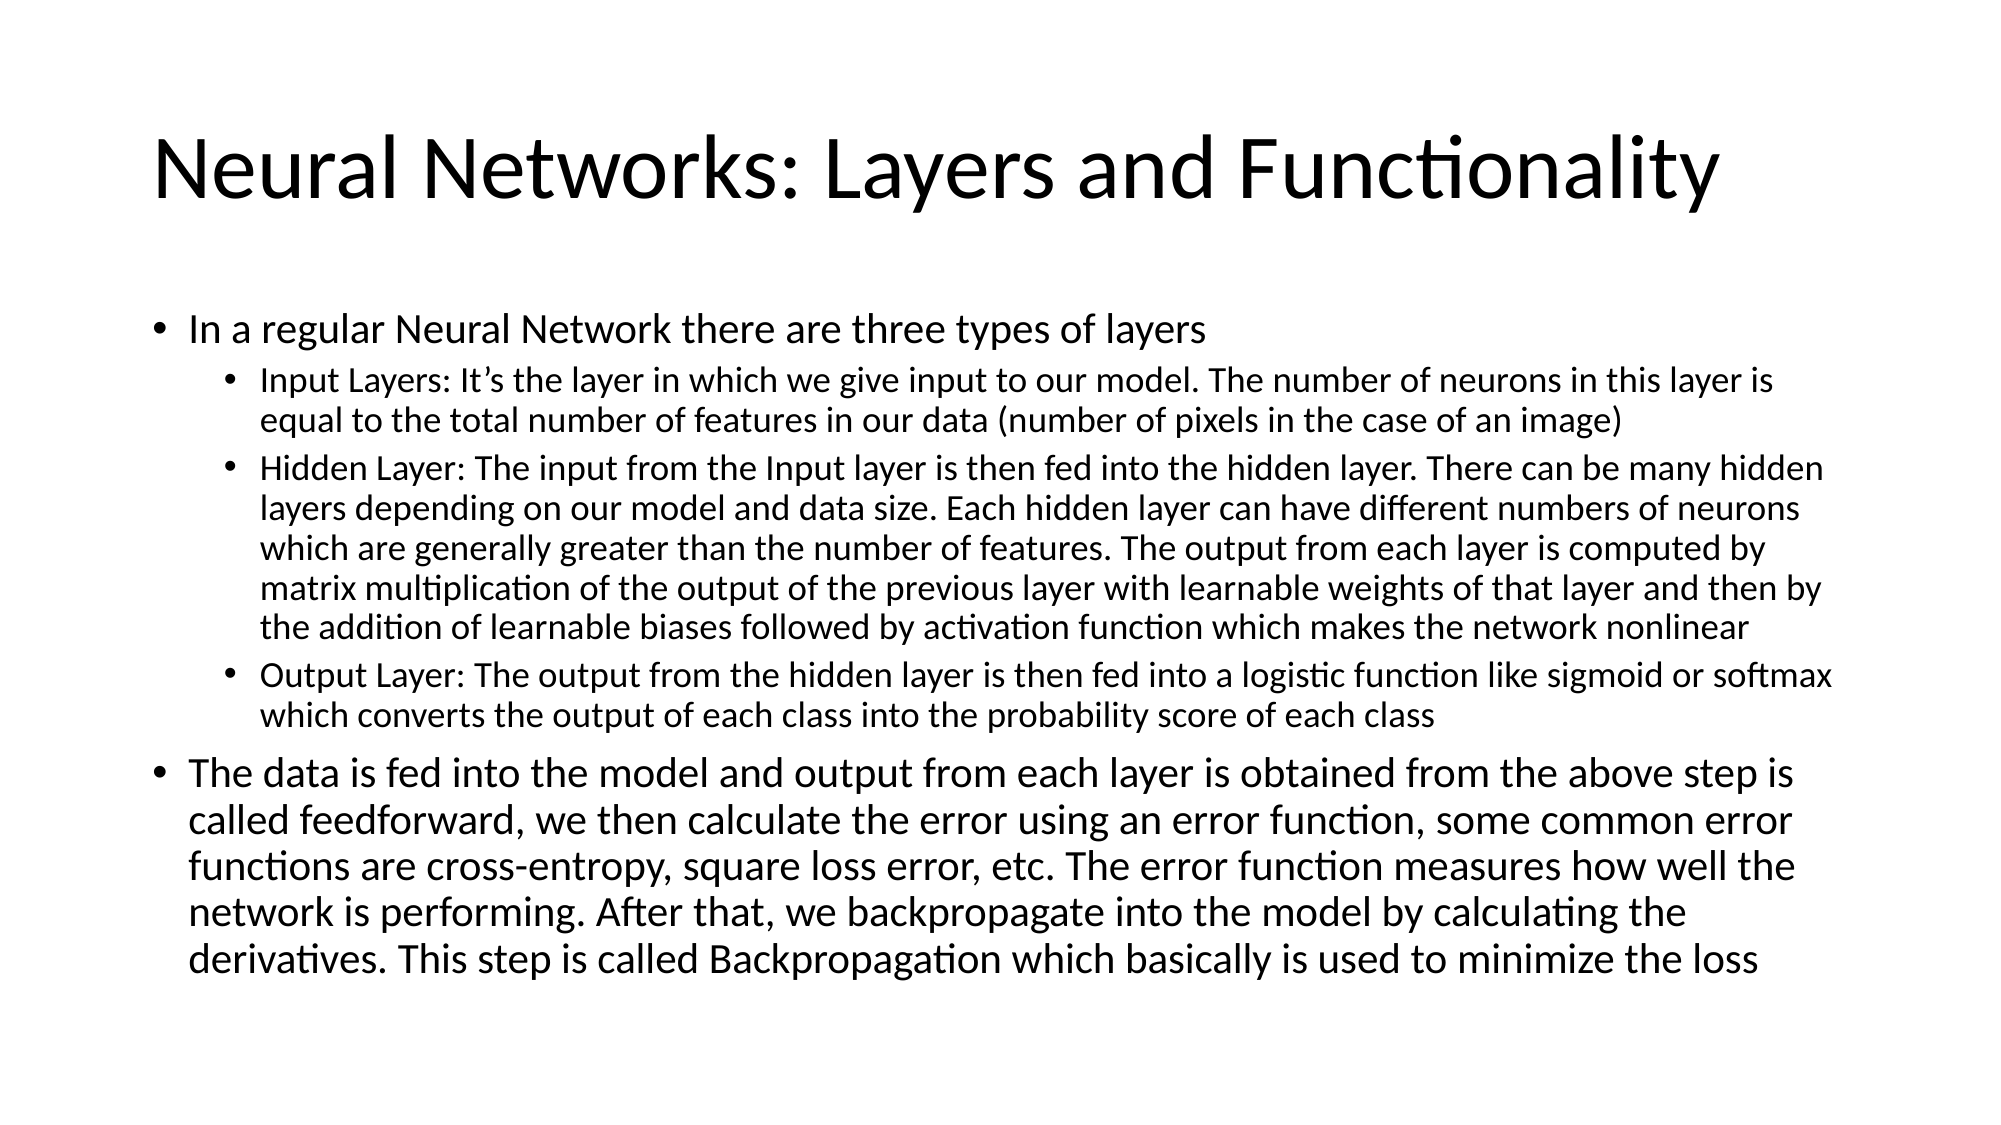

# Neural Networks: Layers and Functionality
In a regular Neural Network there are three types of layers
Input Layers: It’s the layer in which we give input to our model. The number of neurons in this layer is equal to the total number of features in our data (number of pixels in the case of an image)
Hidden Layer: The input from the Input layer is then fed into the hidden layer. There can be many hidden layers depending on our model and data size. Each hidden layer can have different numbers of neurons which are generally greater than the number of features. The output from each layer is computed by matrix multiplication of the output of the previous layer with learnable weights of that layer and then by the addition of learnable biases followed by activation function which makes the network nonlinear
Output Layer: The output from the hidden layer is then fed into a logistic function like sigmoid or softmax which converts the output of each class into the probability score of each class
The data is fed into the model and output from each layer is obtained from the above step is called feedforward, we then calculate the error using an error function, some common error functions are cross-entropy, square loss error, etc. The error function measures how well the network is performing. After that, we backpropagate into the model by calculating the derivatives. This step is called Backpropagation which basically is used to minimize the loss